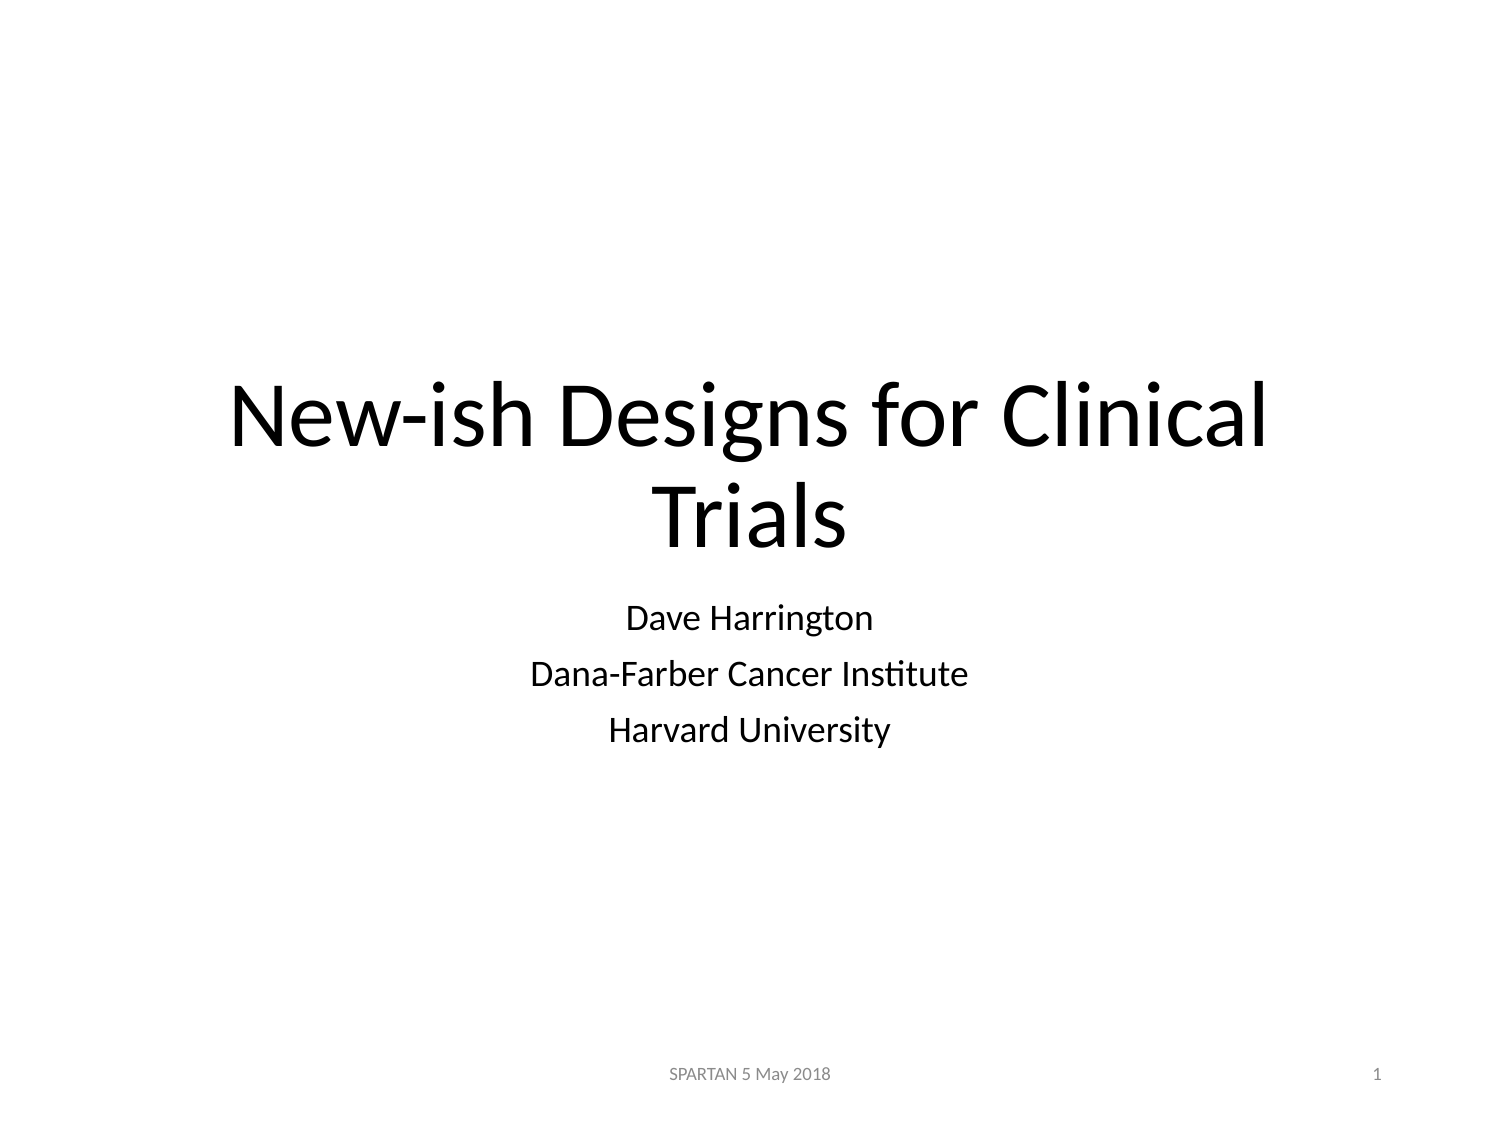

# New-ish Designs for Clinical Trials
Dave Harrington
Dana-Farber Cancer Institute
Harvard University
SPARTAN 5 May 2018
1